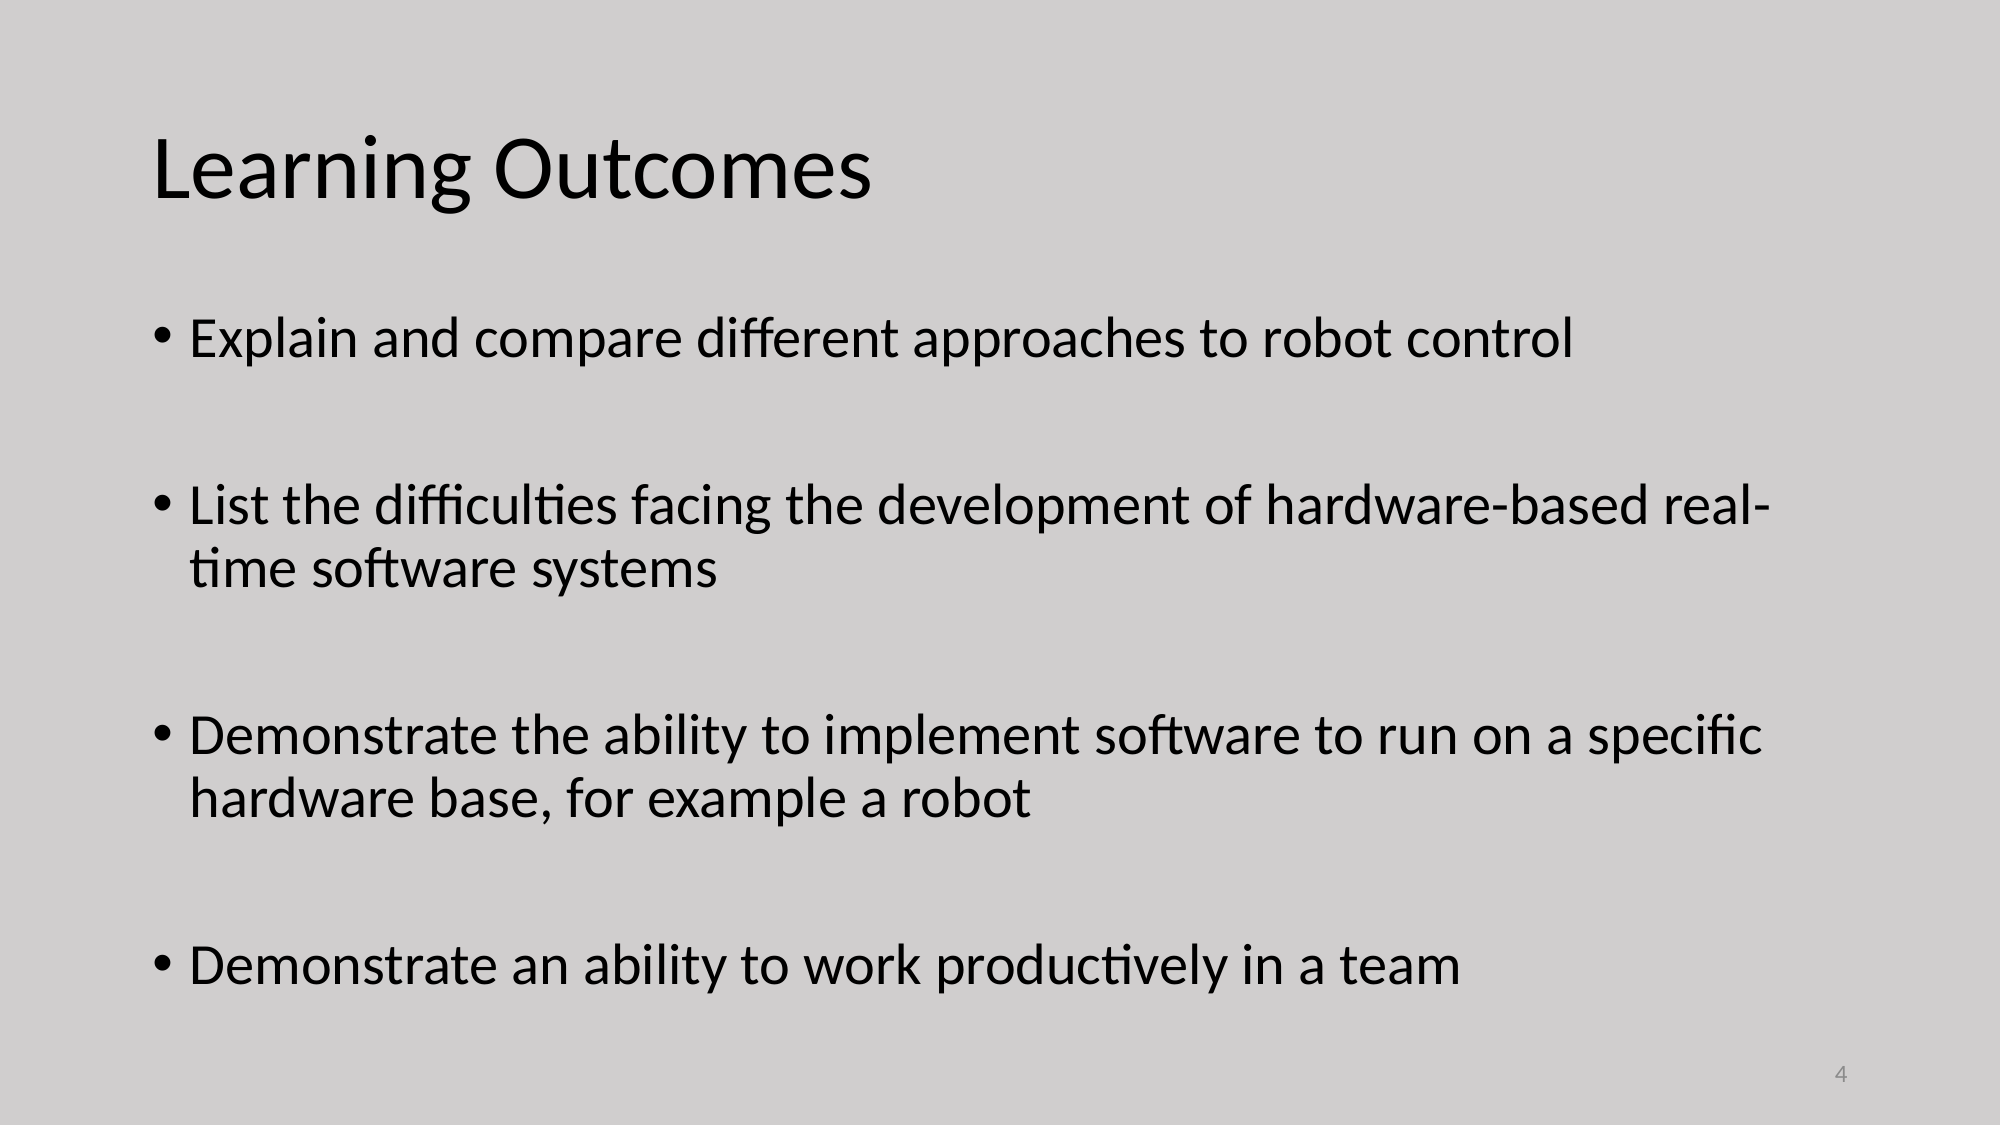

# Learning Outcomes
Explain and compare different approaches to robot control

List the difficulties facing the development of hardware-based real-time software systems

Demonstrate the ability to implement software to run on a specific hardware base, for example a robot

Demonstrate an ability to work productively in a team
4